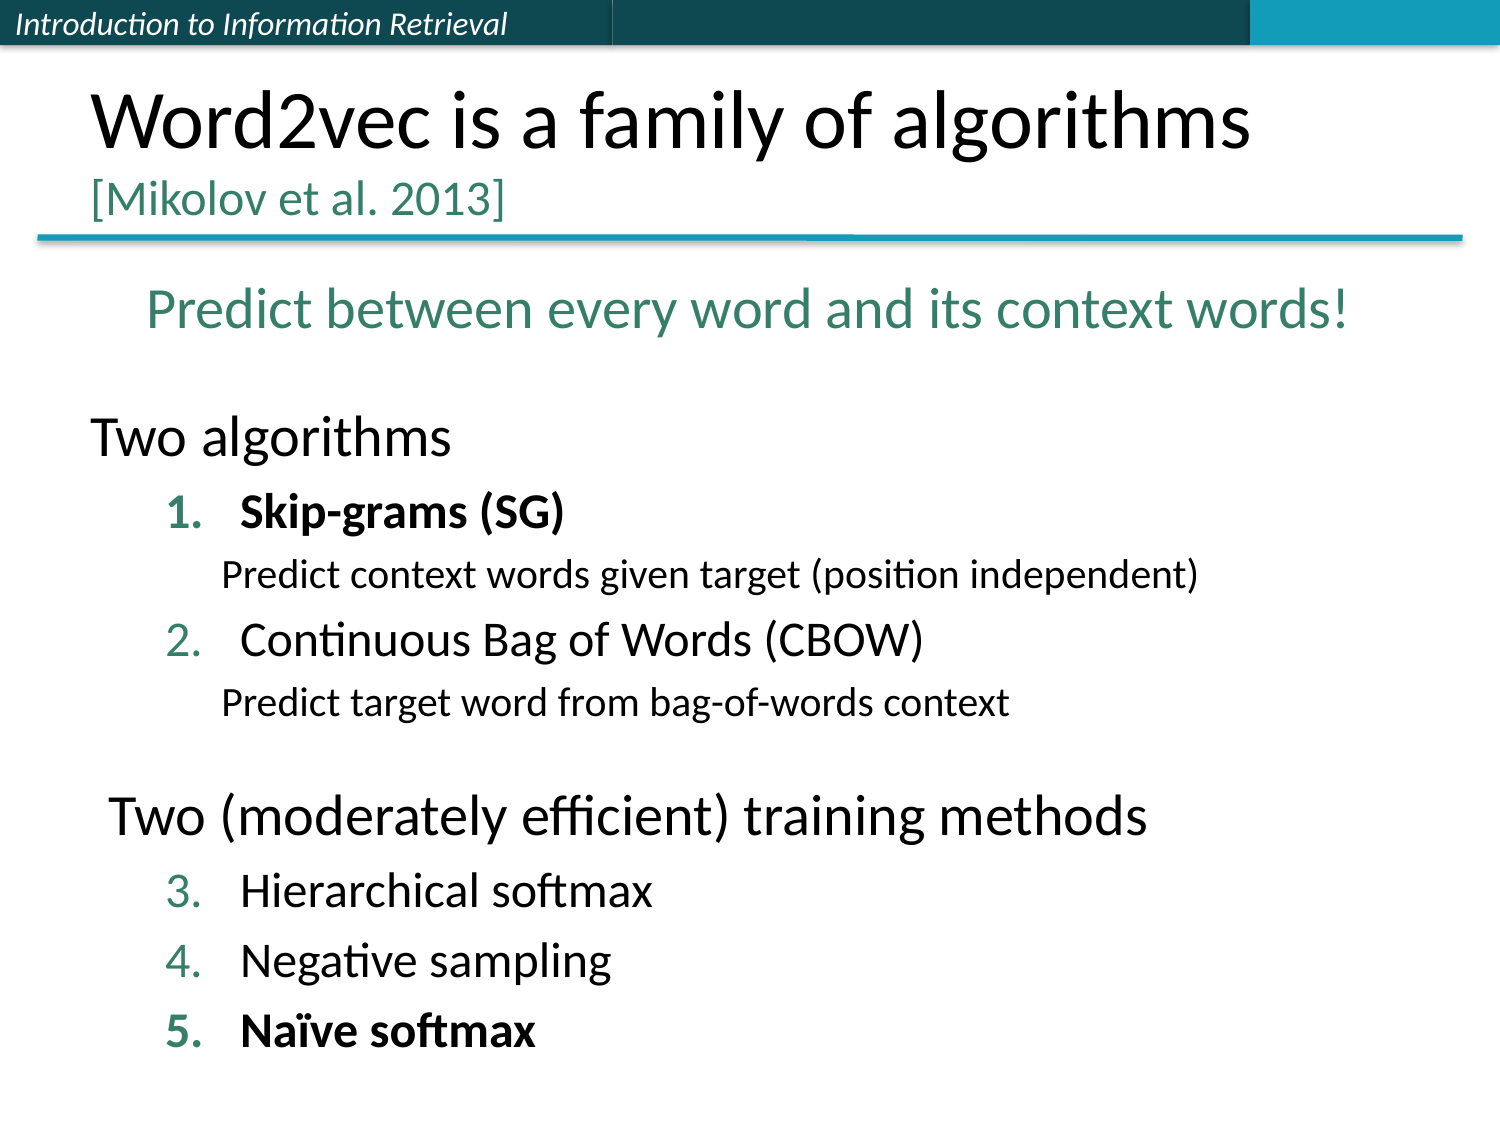

# Word2vec is a family of algorithms [Mikolov et al. 2013]
Predict between every word and its context words!

Two algorithms
Skip-grams (SG)
Predict context words given target (position independent)
Continuous Bag of Words (CBOW)
Predict target word from bag-of-words context

Two (moderately efficient) training methods
Hierarchical softmax
Negative sampling
Naïve softmax